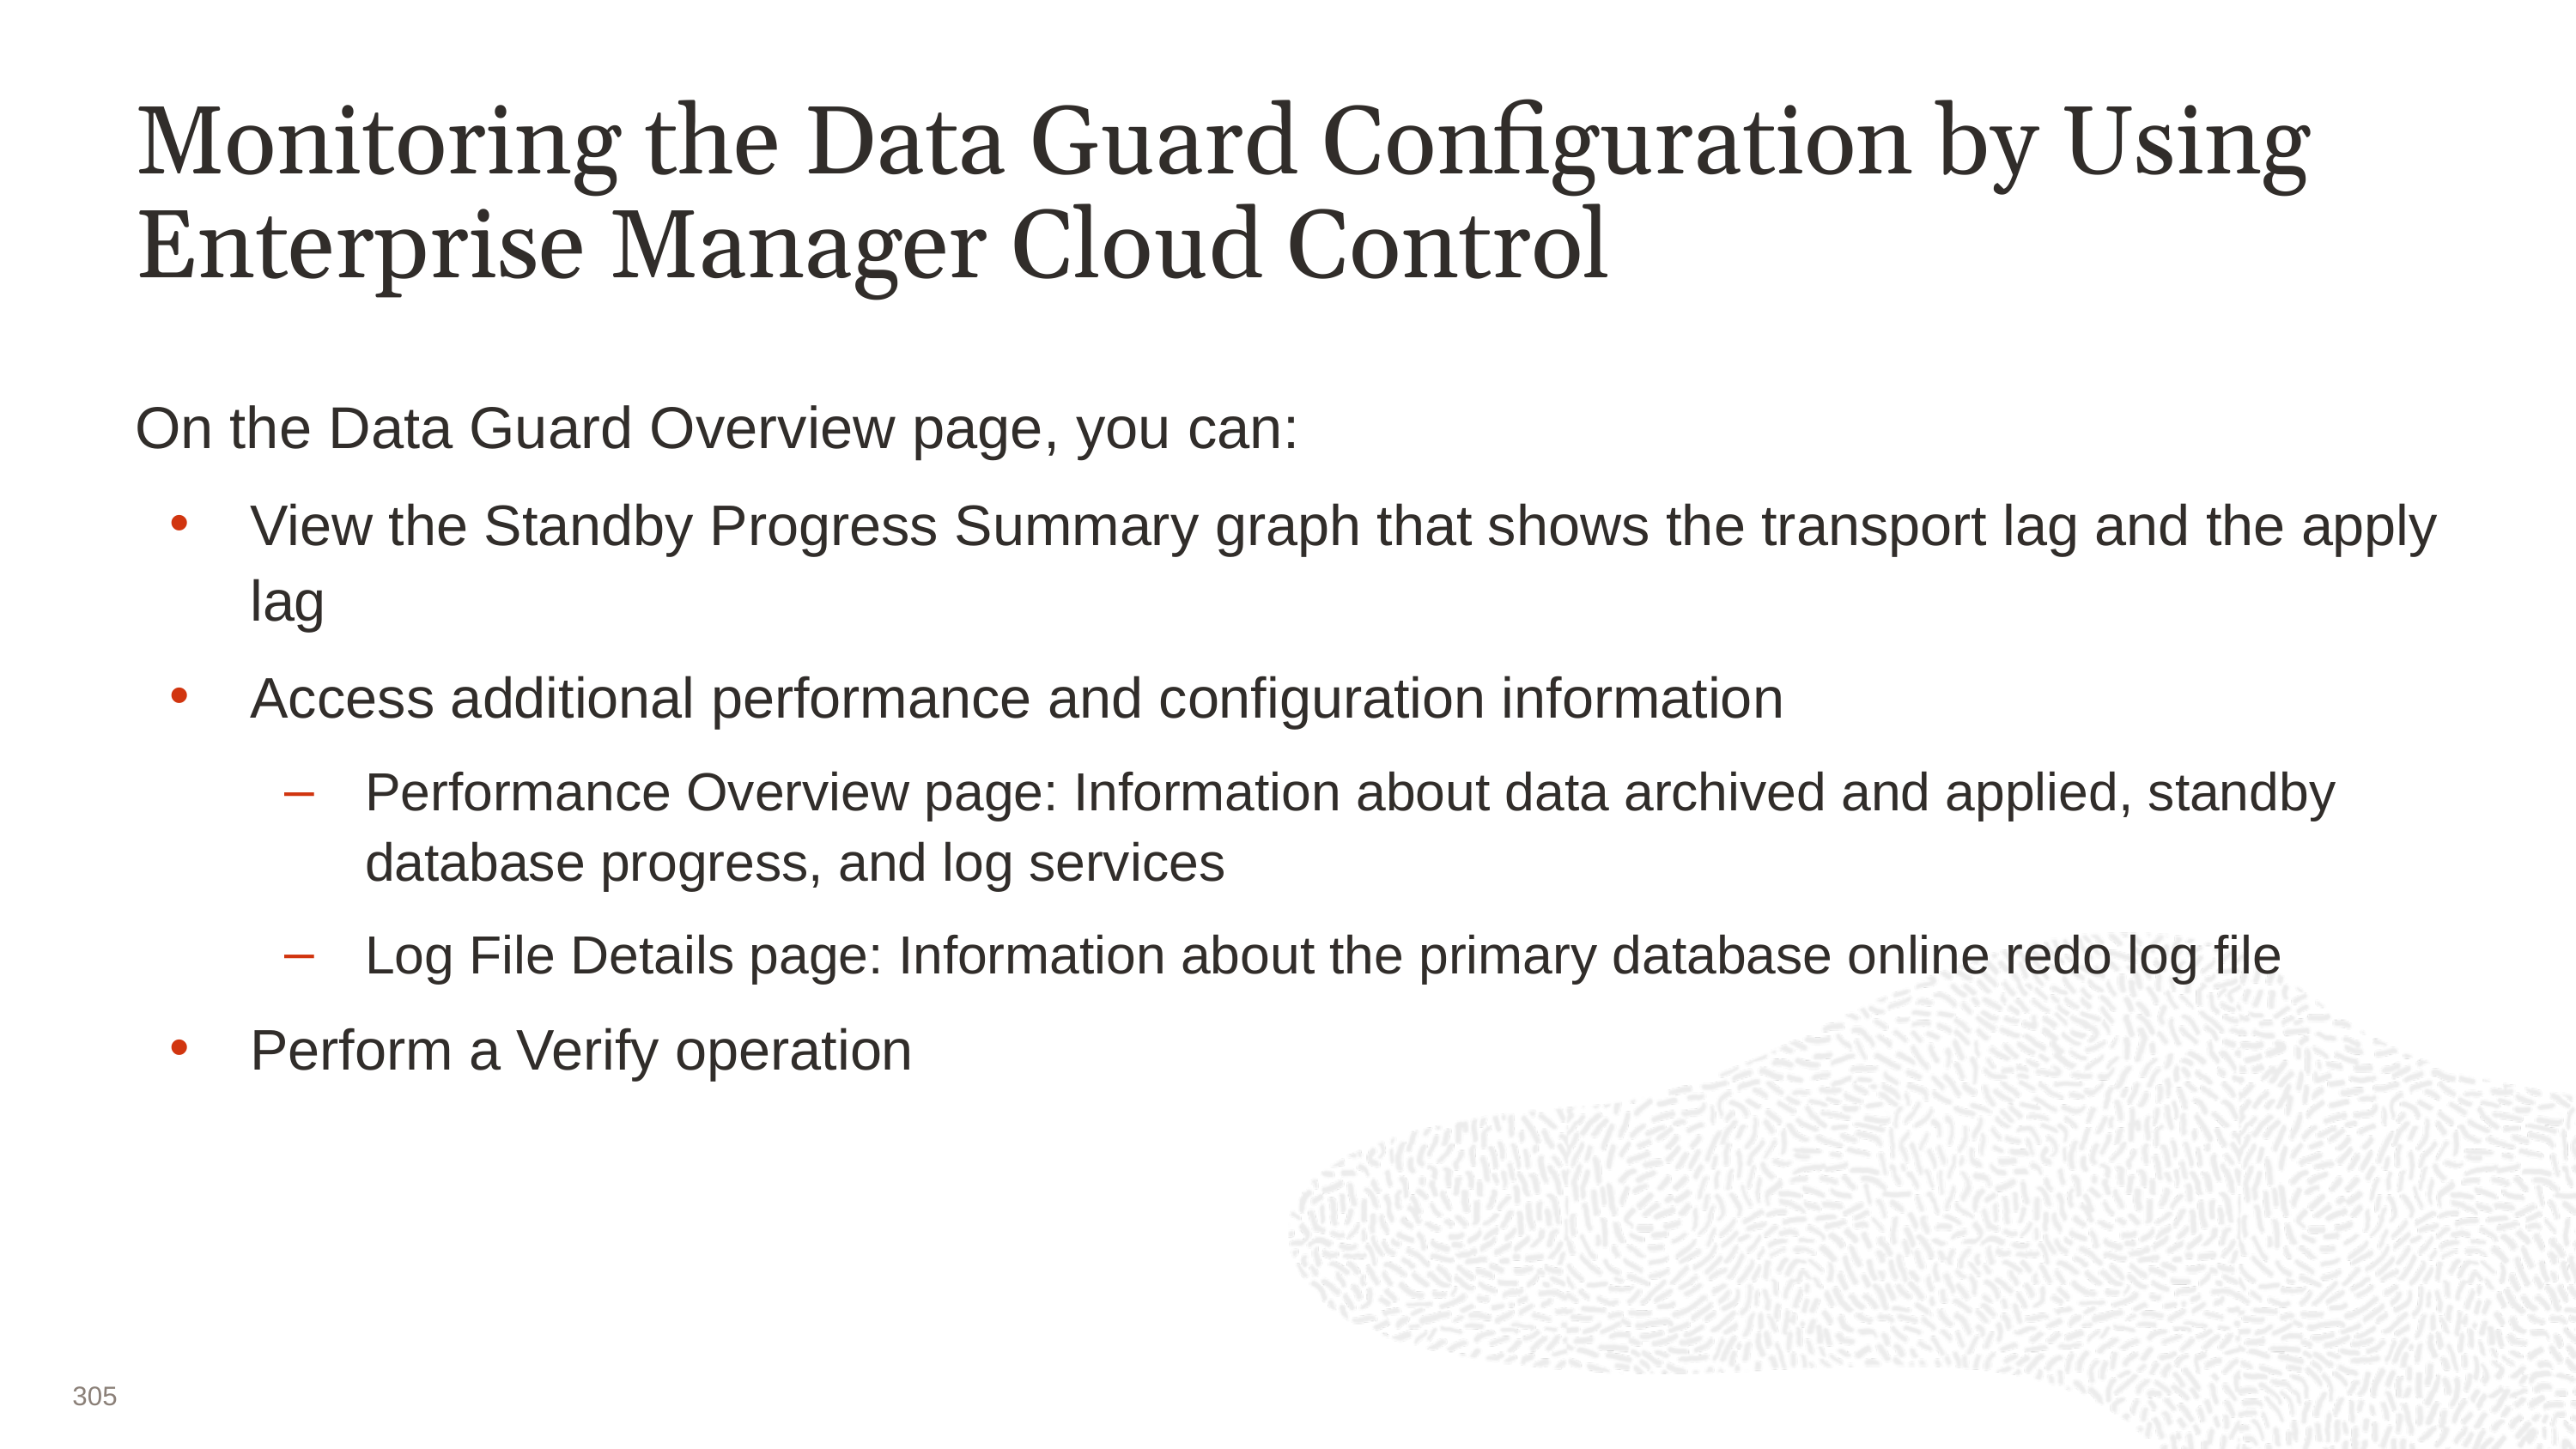

# Monitoring the Data Guard Configuration by Using Enterprise Manager Cloud Control
On the Data Guard Overview page, you can:
View the Standby Progress Summary graph that shows the transport lag and the apply lag
Access additional performance and configuration information
Performance Overview page: Information about data archived and applied, standby database progress, and log services
Log File Details page: Information about the primary database online redo log file
Perform a Verify operation